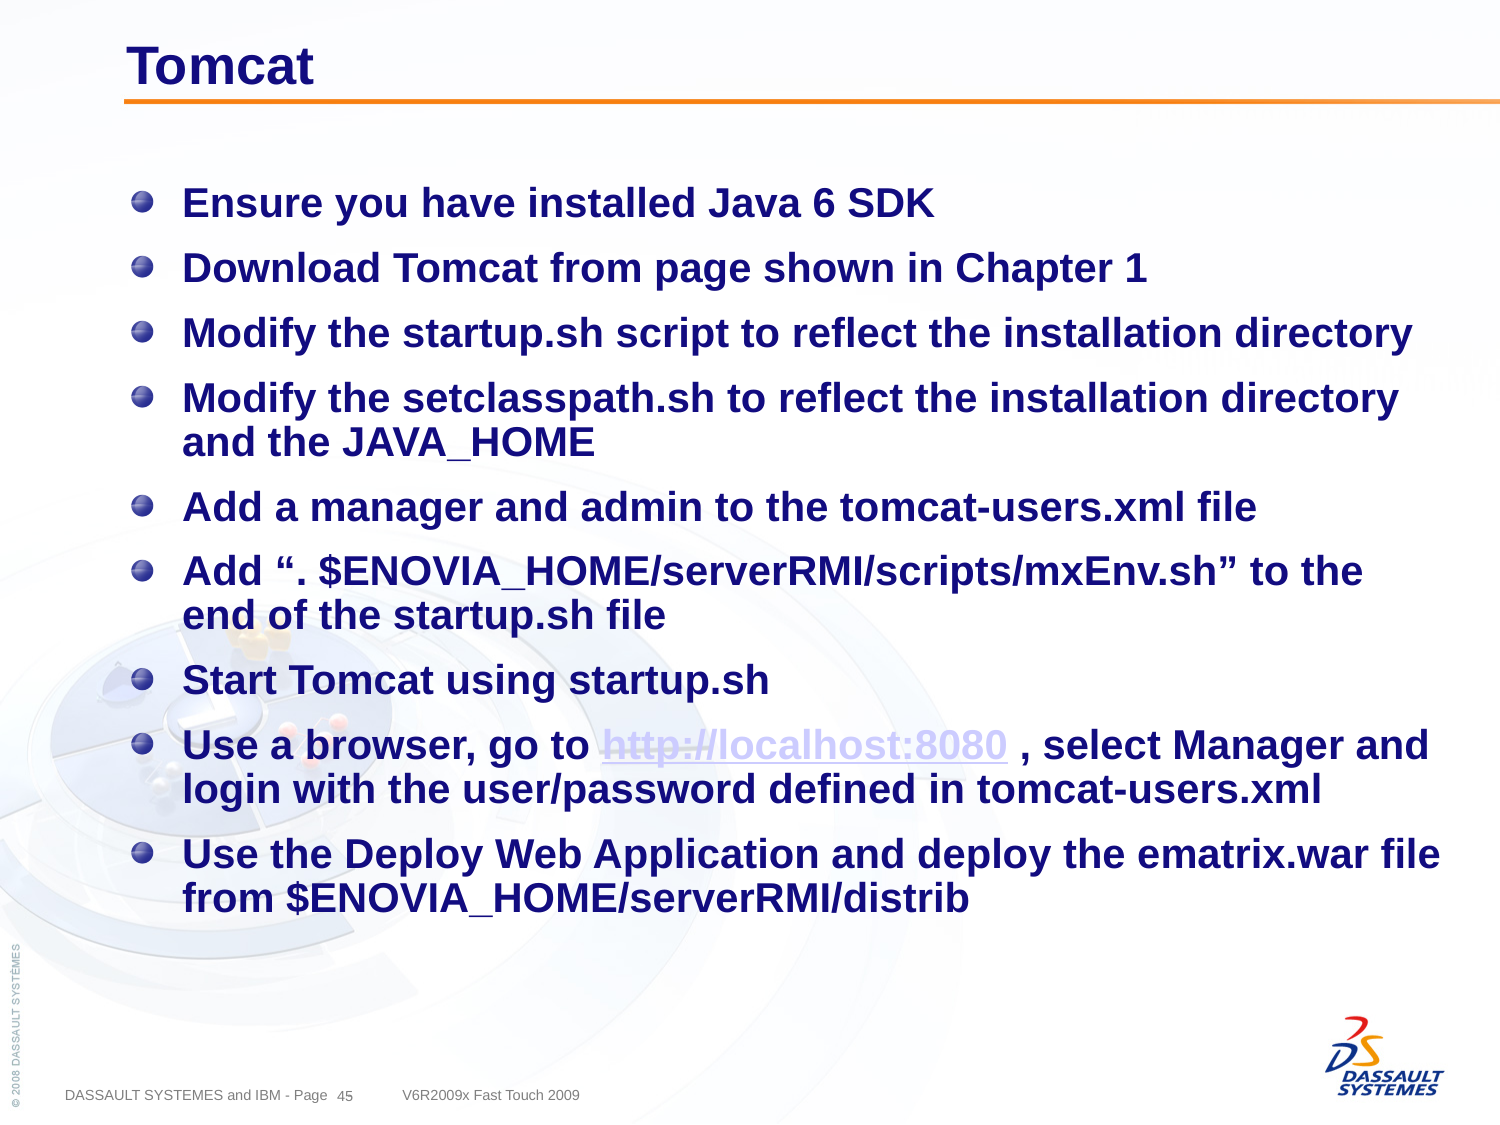

# Tomcat
Ensure you have installed Java 6 SDK
Download Tomcat from page shown in Chapter 1
Modify the startup.sh script to reflect the installation directory
Modify the setclasspath.sh to reflect the installation directory and the JAVA_HOME
Add a manager and admin to the tomcat-users.xml file
Add “. $ENOVIA_HOME/serverRMI/scripts/mxEnv.sh” to the end of the startup.sh file
Start Tomcat using startup.sh
Use a browser, go to http://localhost:8080 , select Manager and login with the user/password defined in tomcat-users.xml
Use the Deploy Web Application and deploy the ematrix.war file from $ENOVIA_HOME/serverRMI/distrib